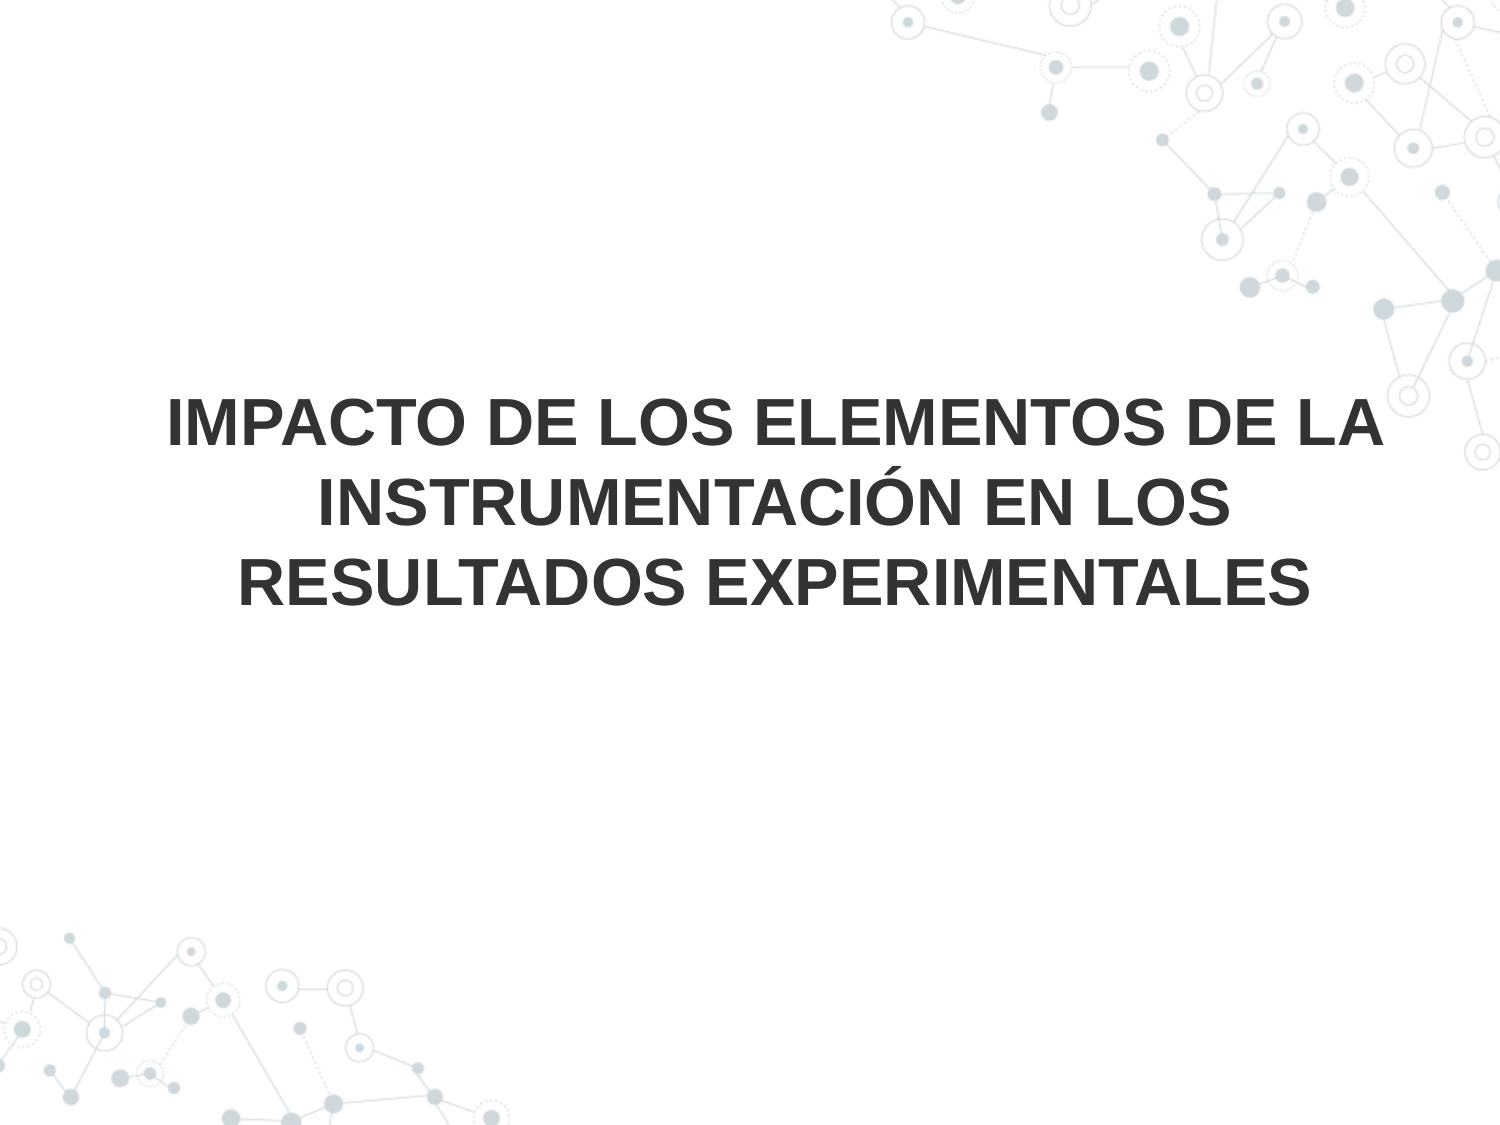

# IMPACTO DE LOS ELEMENTOS DE LA INSTRUMENTACIÓN EN LOS RESULTADOS EXPERIMENTALES